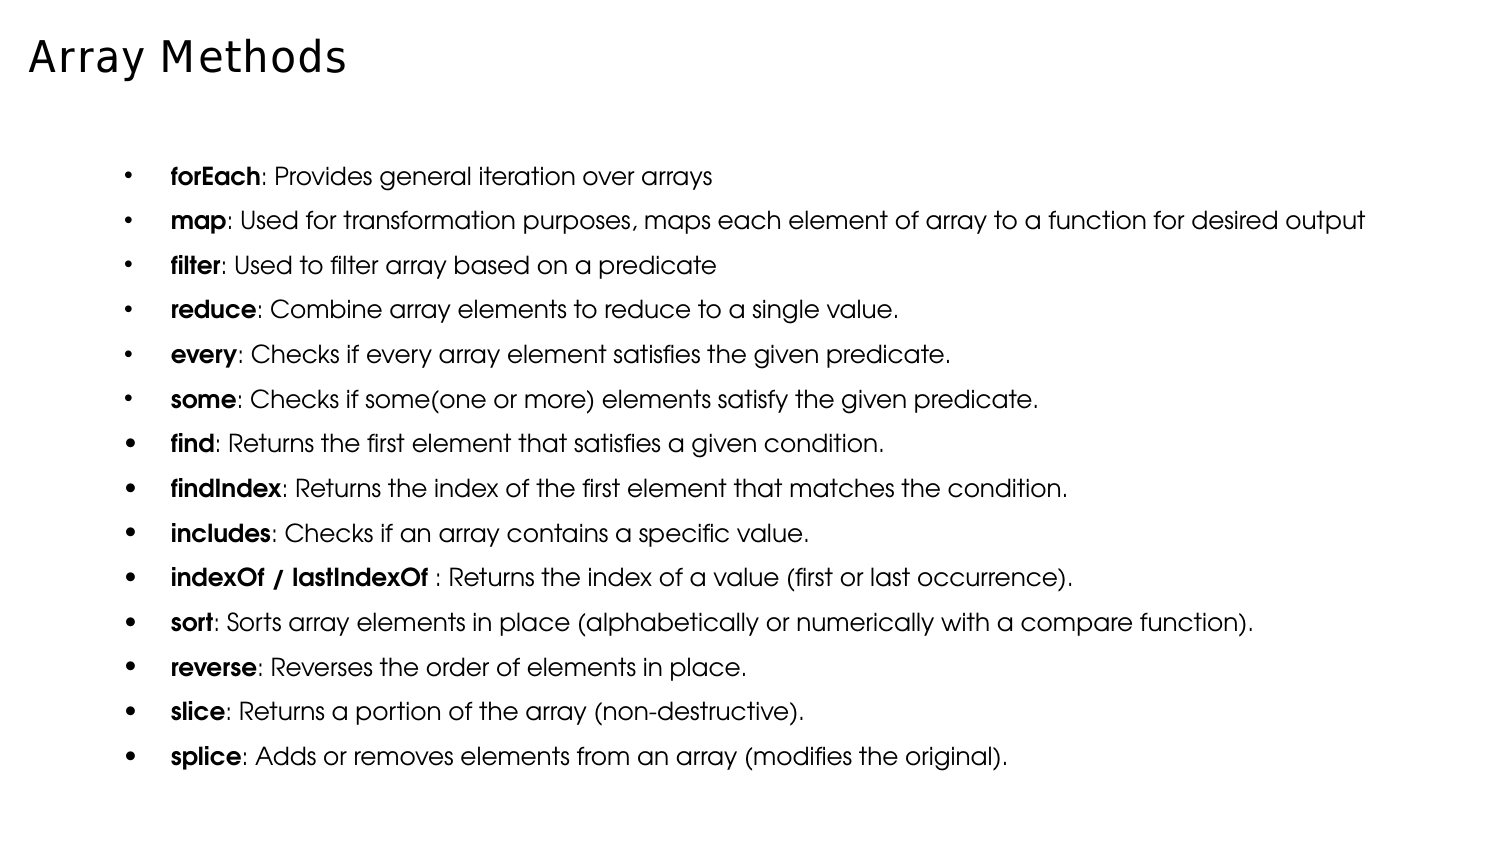

# Array Methods
forEach: Provides general iteration over arrays
map: Used for transformation purposes, maps each element of array to a function for desired output
filter: Used to filter array based on a predicate
reduce: Combine array elements to reduce to a single value.
every: Checks if every array element satisfies the given predicate.
some: Checks if some(one or more) elements satisfy the given predicate.
find: Returns the first element that satisfies a given condition.
findIndex: Returns the index of the first element that matches the condition.
includes: Checks if an array contains a specific value.
indexOf / lastIndexOf : Returns the index of a value (first or last occurrence).
sort: Sorts array elements in place (alphabetically or numerically with a compare function).
reverse: Reverses the order of elements in place.
slice: Returns a portion of the array (non-destructive).
splice: Adds or removes elements from an array (modifies the original).